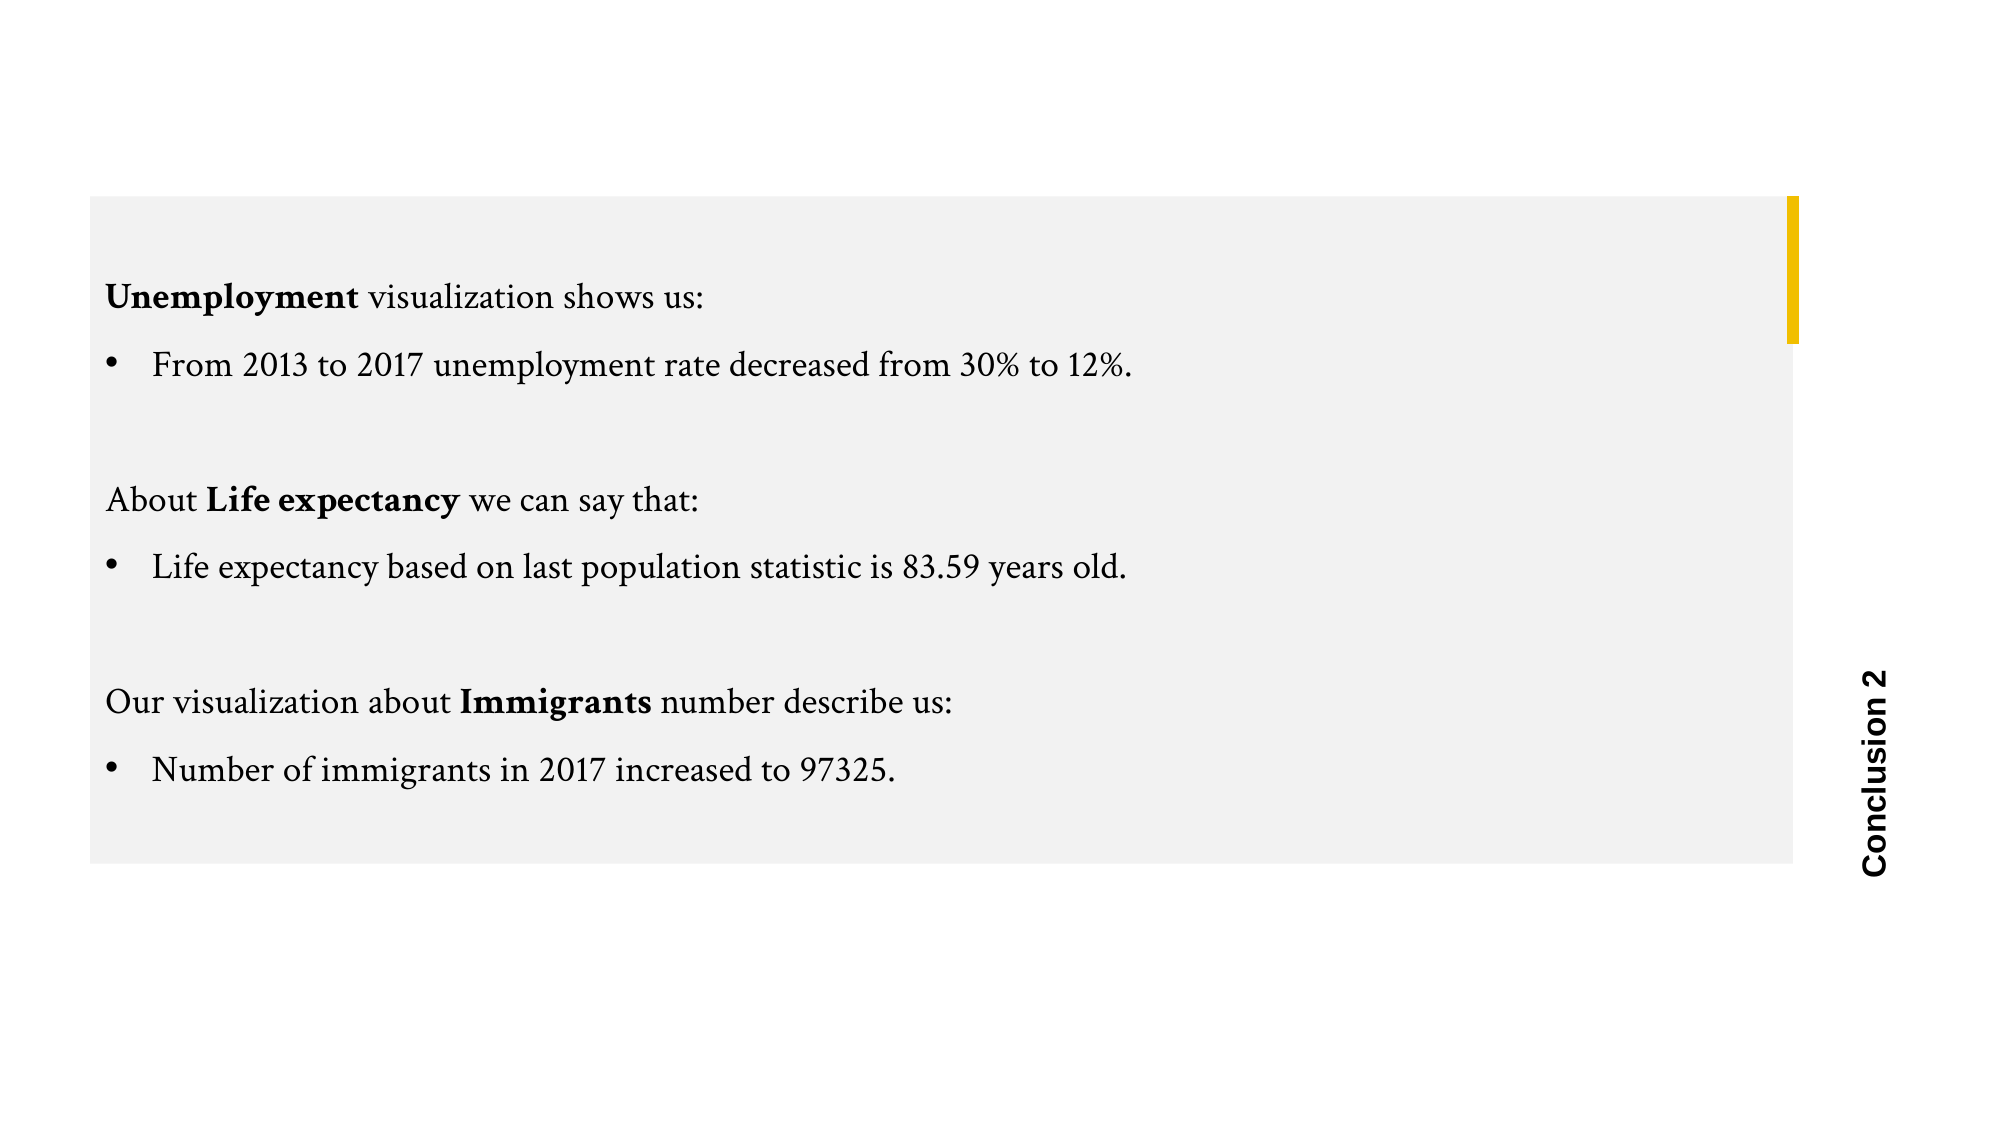

Conclusion 2

Unemployment visualization shows us:
From 2013 to 2017 unemployment rate decreased from 30% to 12%.

About Life expectancy we can say that:
Life expectancy based on last population statistic is 83.59 years old.

Our visualization about Immigrants number describe us:
Number of immigrants in 2017 increased to 97325.